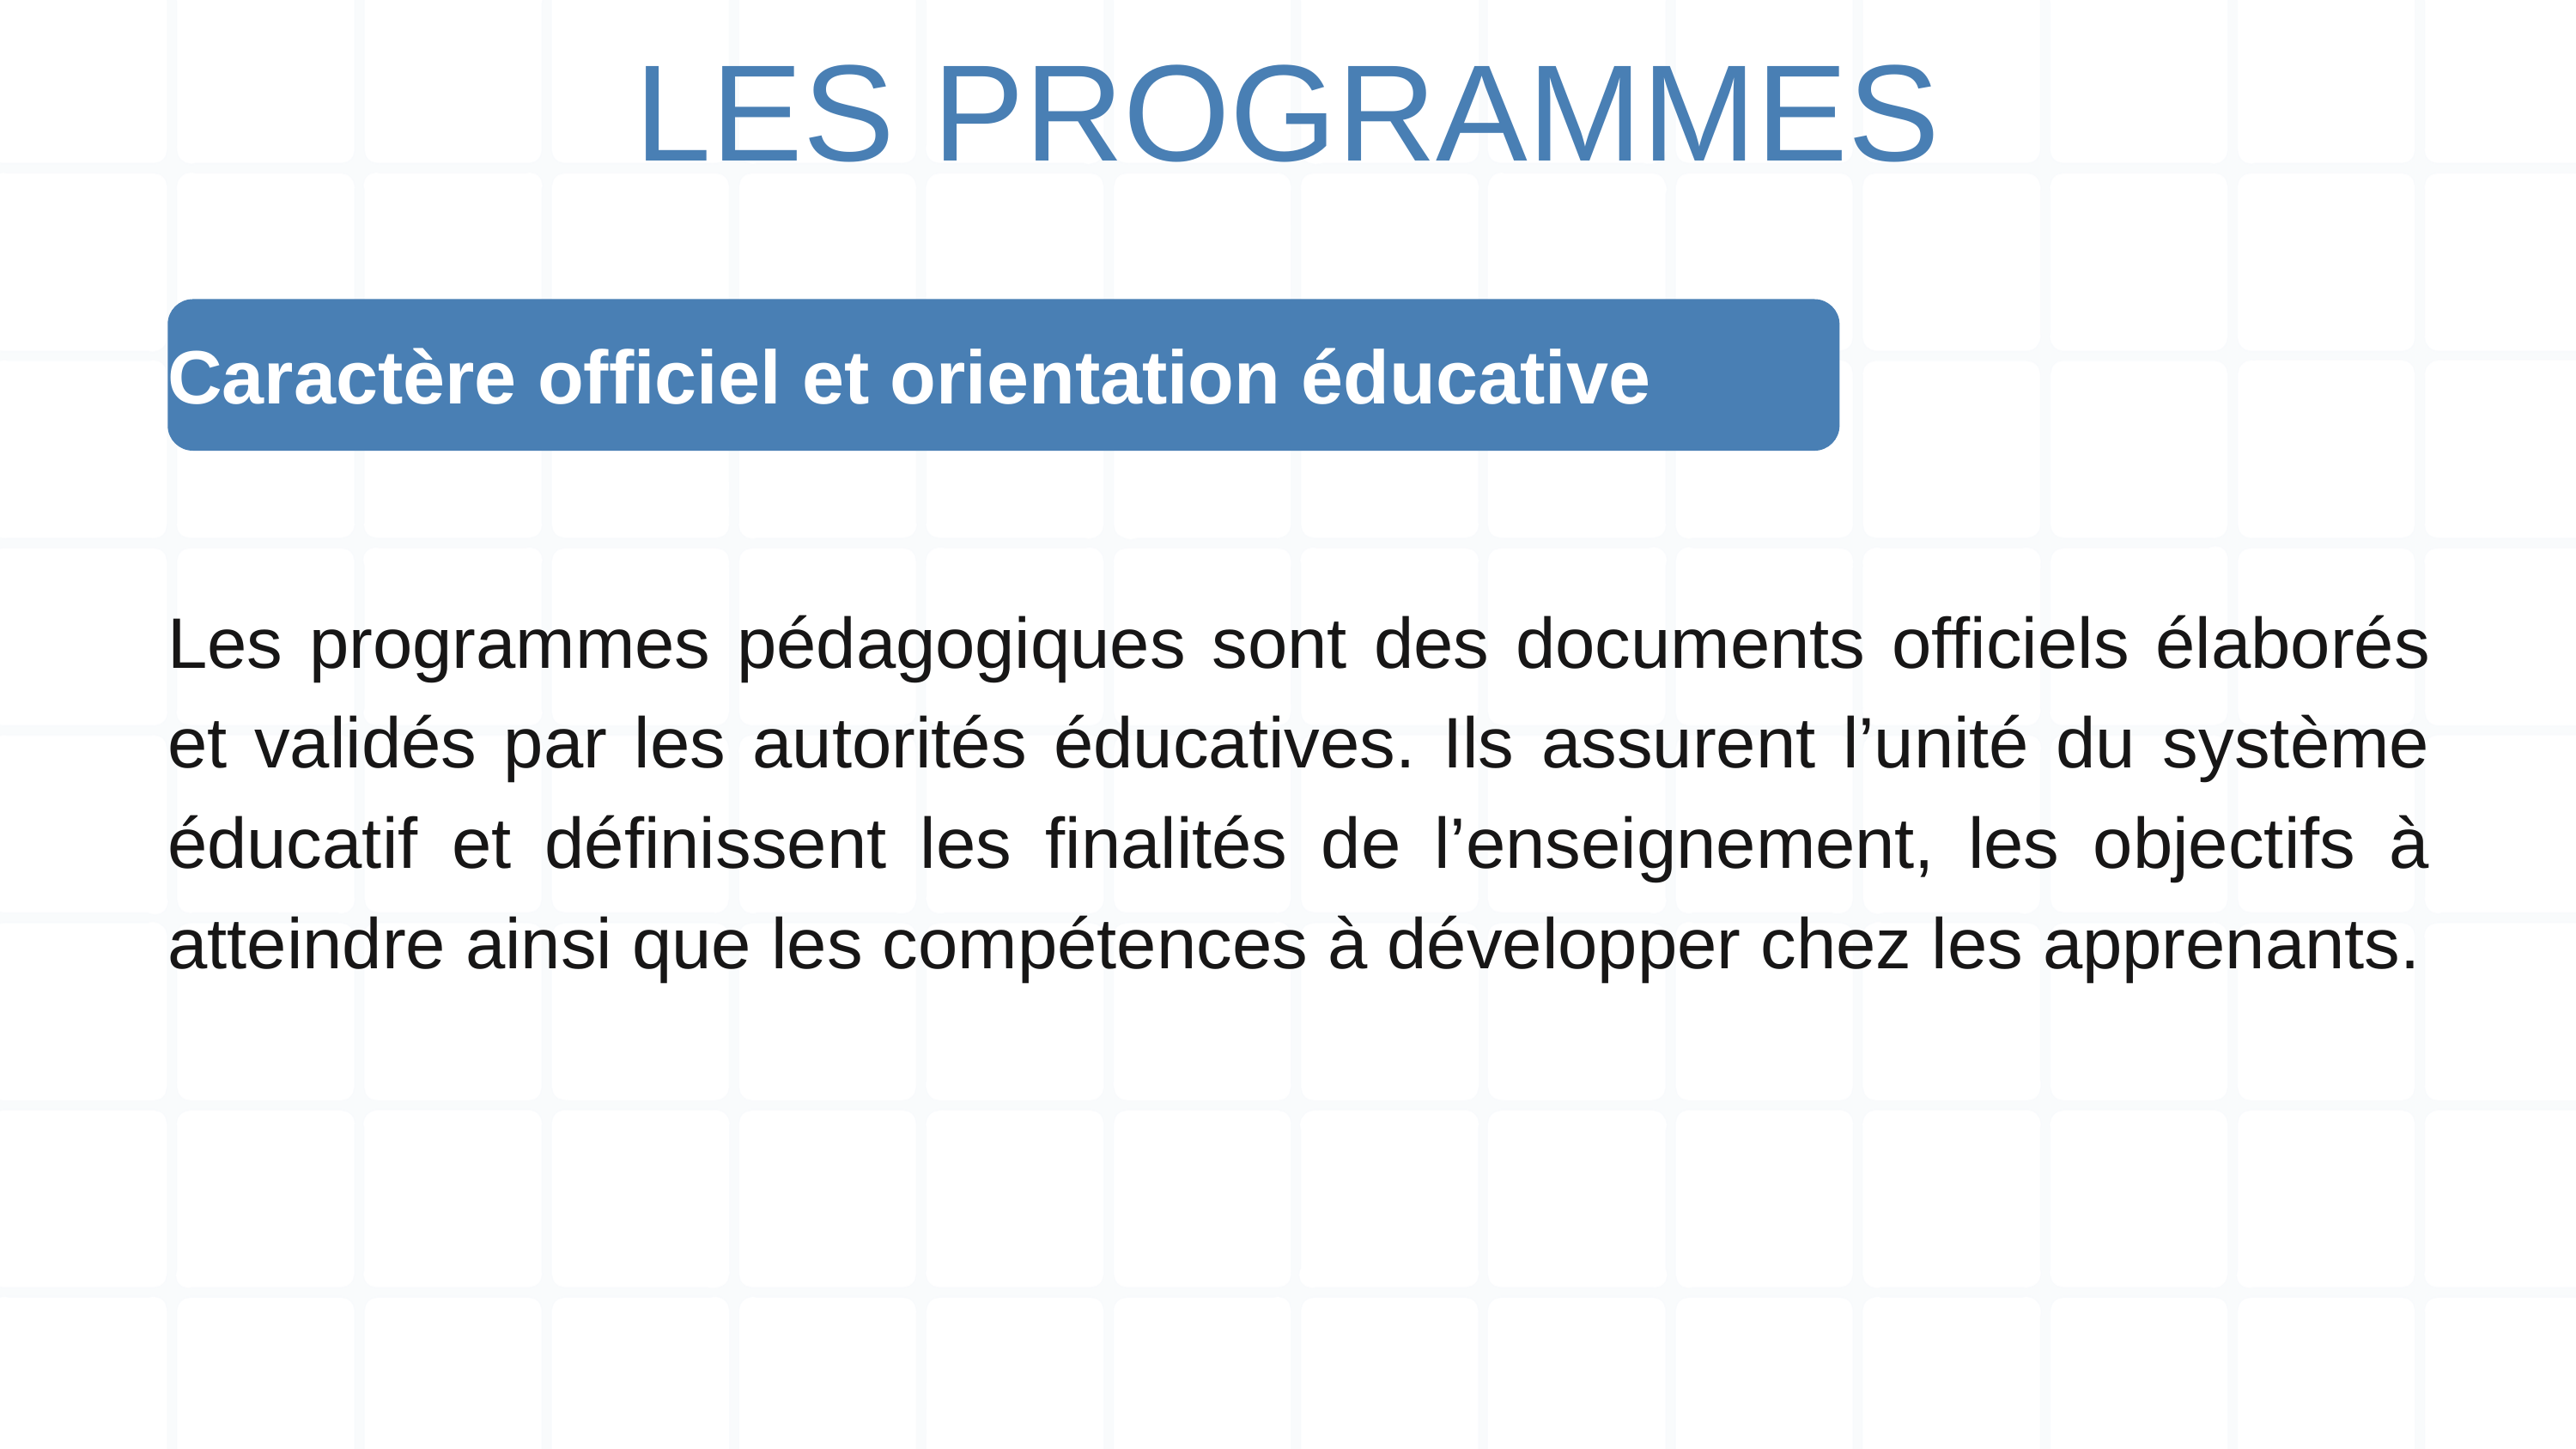

LES PROGRAMMES

Caractère officiel et orientation éducative
Les programmes pédagogiques sont des documents officiels élaborés et validés par les autorités éducatives. Ils assurent l’unité du système éducatif et définissent les finalités de l’enseignement, les objectifs à atteindre ainsi que les compétences à développer chez les apprenants.